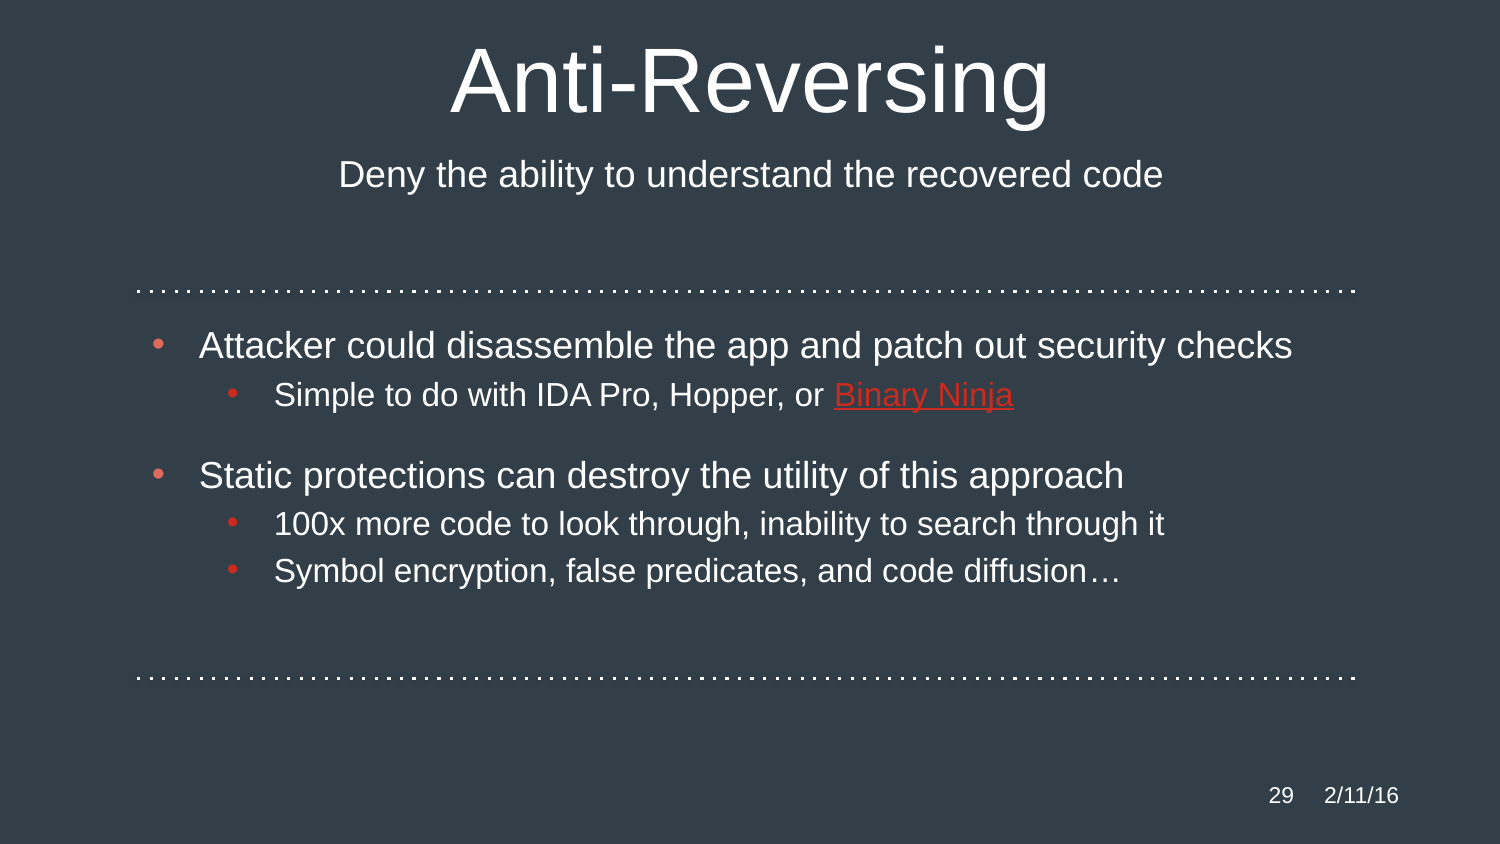

Anti-Reversing
Deny the ability to understand the recovered code
Attacker could disassemble the app and patch out security checks
Simple to do with IDA Pro, Hopper, or Binary Ninja
Static protections can destroy the utility of this approach
100x more code to look through, inability to search through it
Symbol encryption, false predicates, and code diffusion…
29
2/11/16